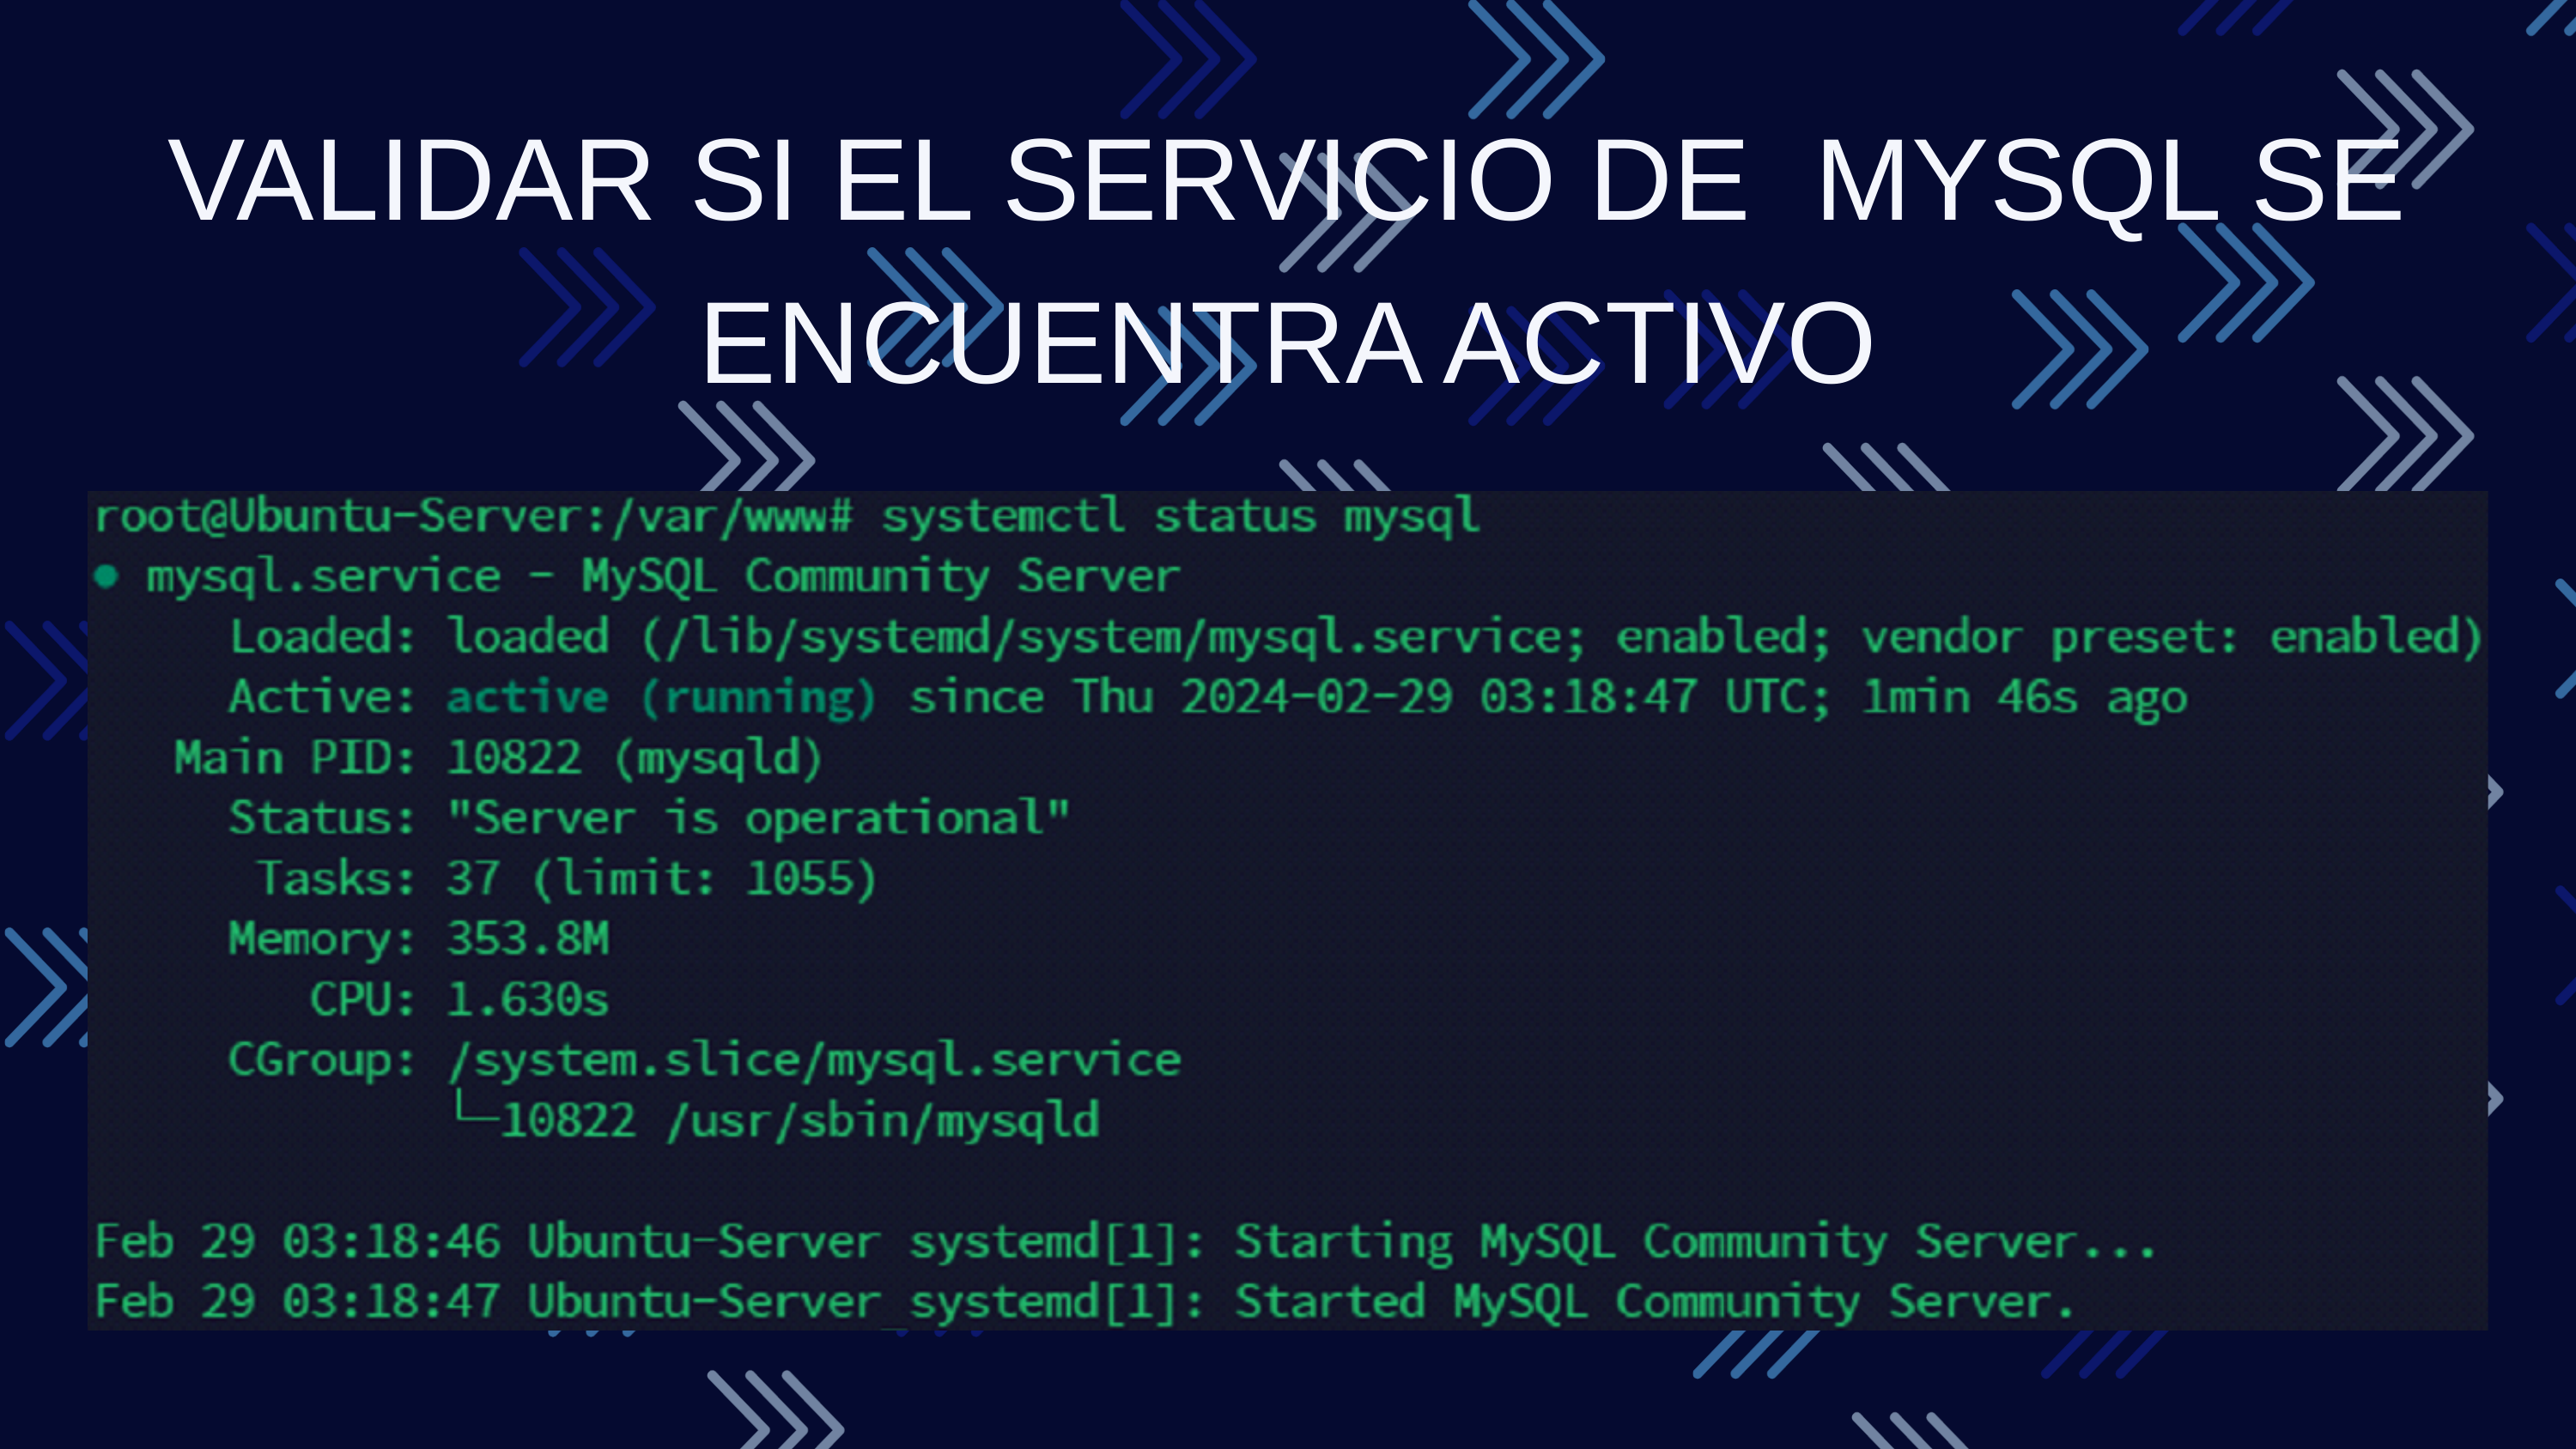

VALIDAR SI EL SERVICIO DE  MYSQL SE ENCUENTRA ACTIVO